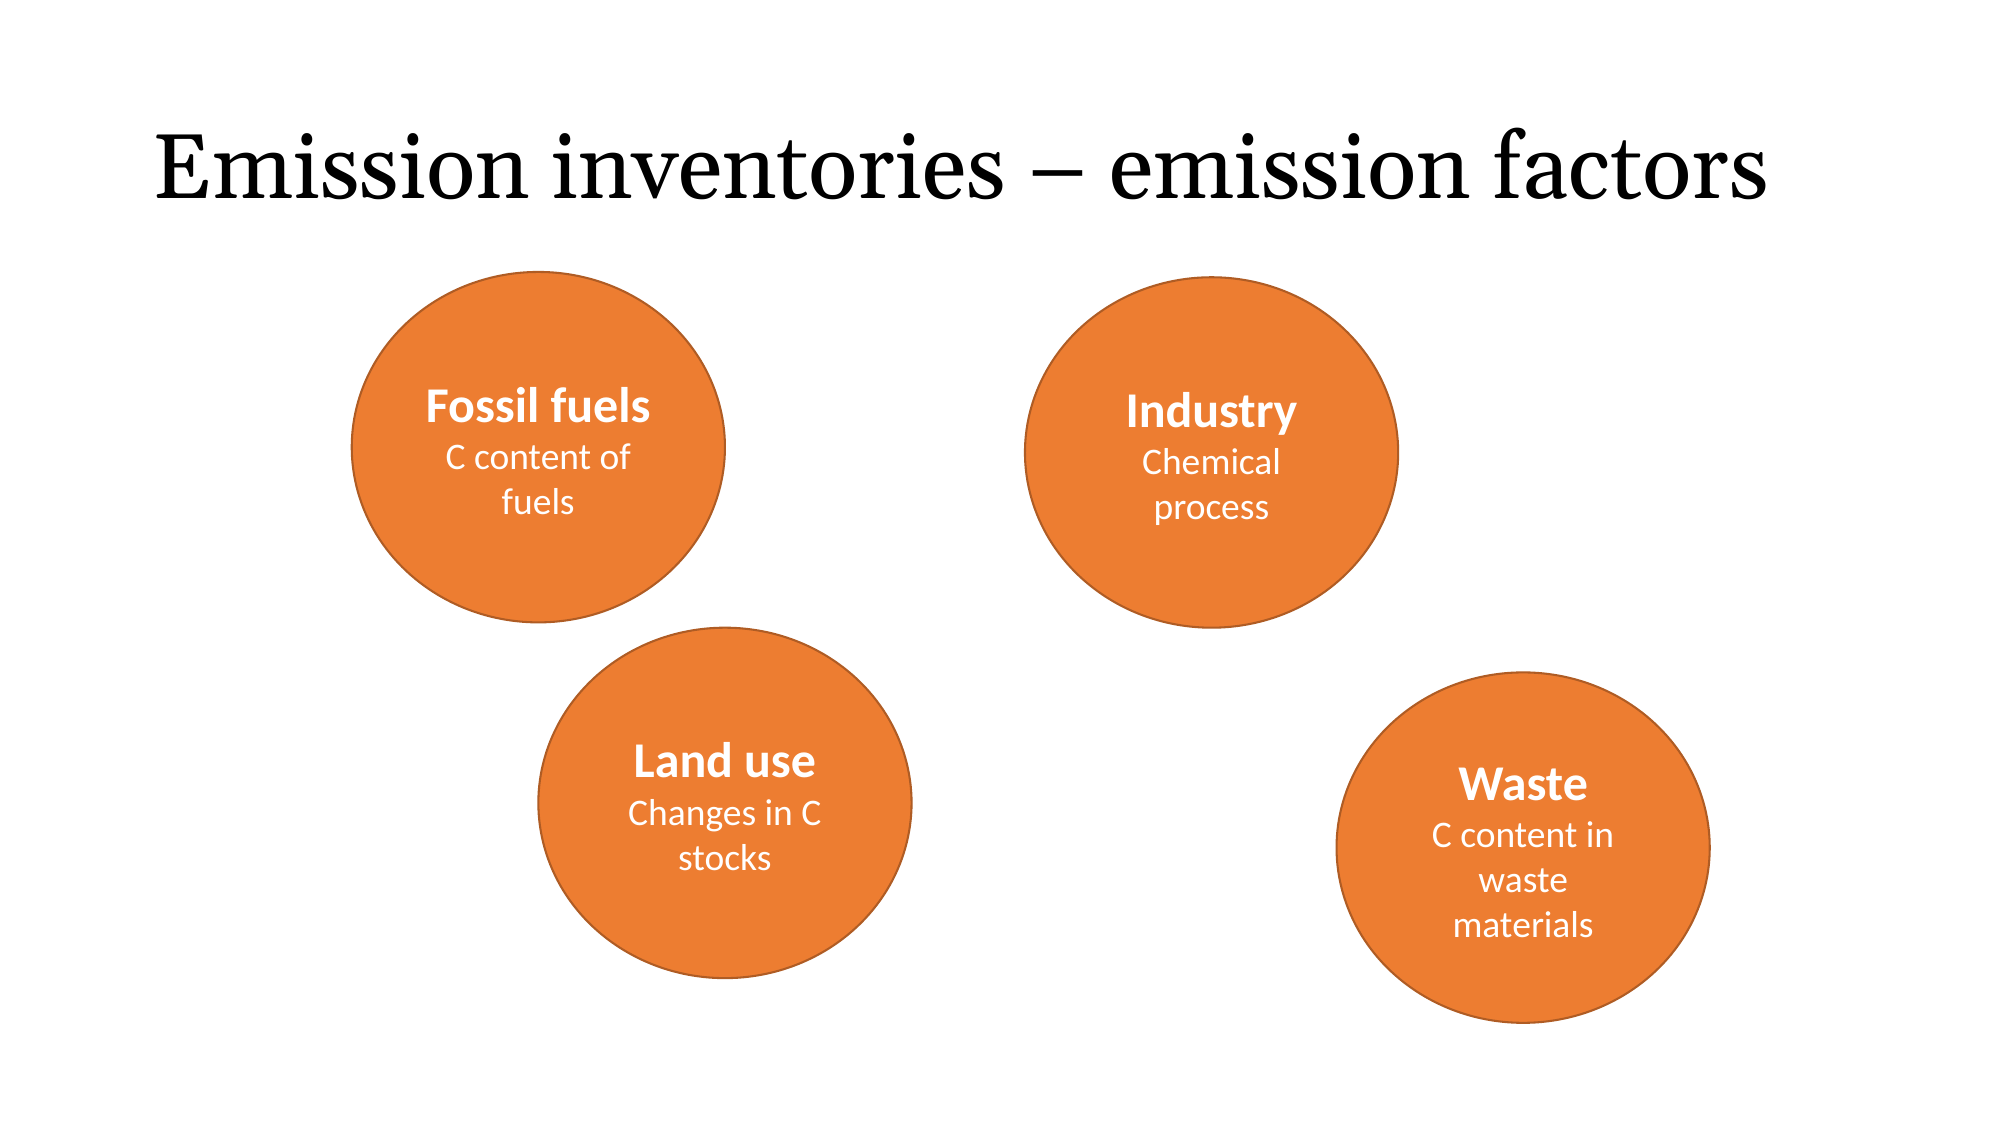

# Emission inventories – emission factors
Fossil fuels
C content of fuels
Industry
Chemical process
Land use
Changes in C stocks
Waste
C content in waste materials